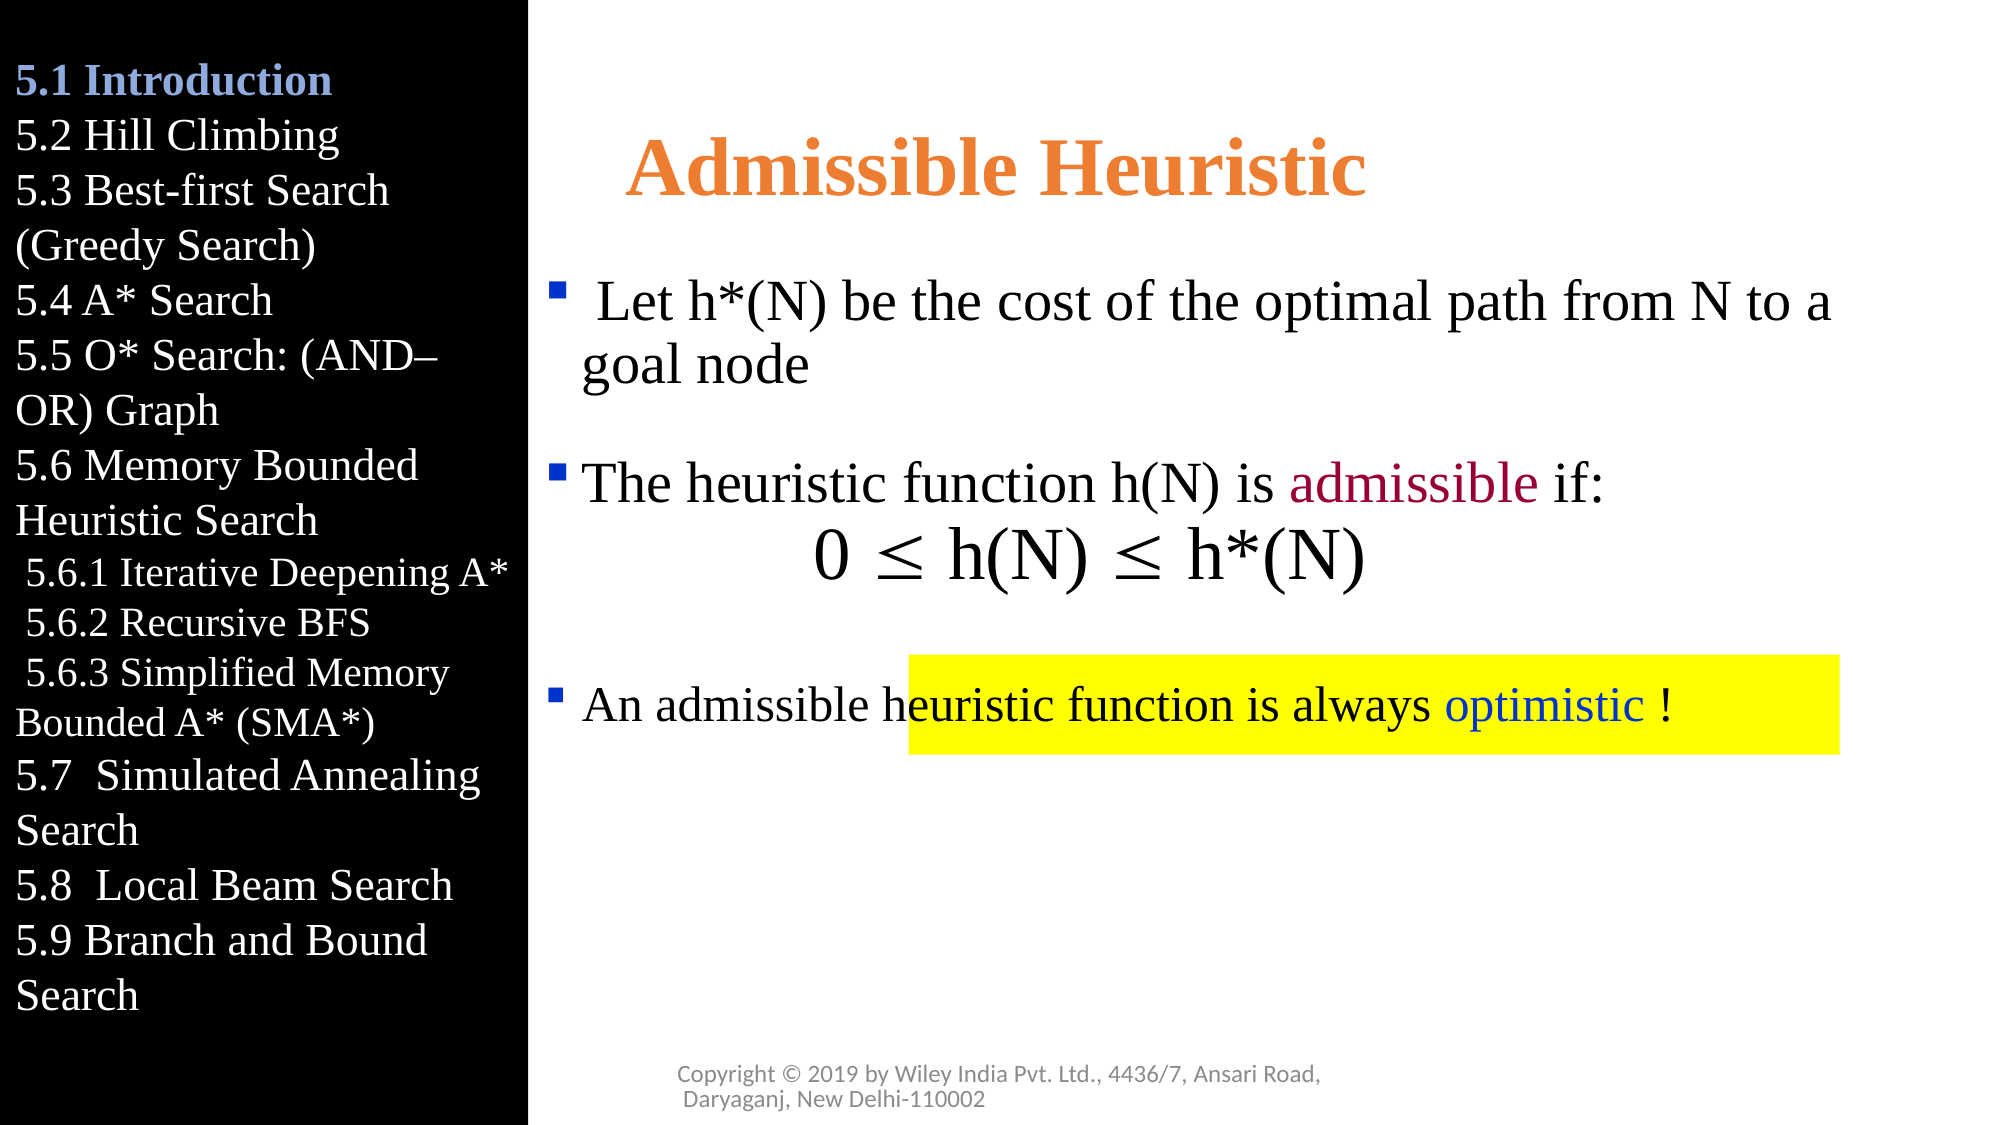

5.1 Introduction
5.2 Hill Climbing
5.3 Best-first Search (Greedy Search)
5.4 A* Search
5.5 O* Search: (AND–OR) Graph
5.6 Memory Bounded Heuristic Search
 5.6.1 Iterative Deepening A*
 5.6.2 Recursive BFS
 5.6.3 Simplified Memory Bounded A* (SMA*)
5.7  Simulated Annealing Search
5.8  Local Beam Search
5.9 Branch and Bound Search

# Admissible Heuristic
 Let h*(N) be the cost of the optimal path from N to a goal node
The heuristic function h(N) is admissible if:
                0 ≤ h(N) ≤ h*(N)

An admissible heuristic function is always optimistic !

Copyright © 2019 by Wiley India Pvt. Ltd., 4436/7, Ansari Road, Daryaganj, New Delhi-110002